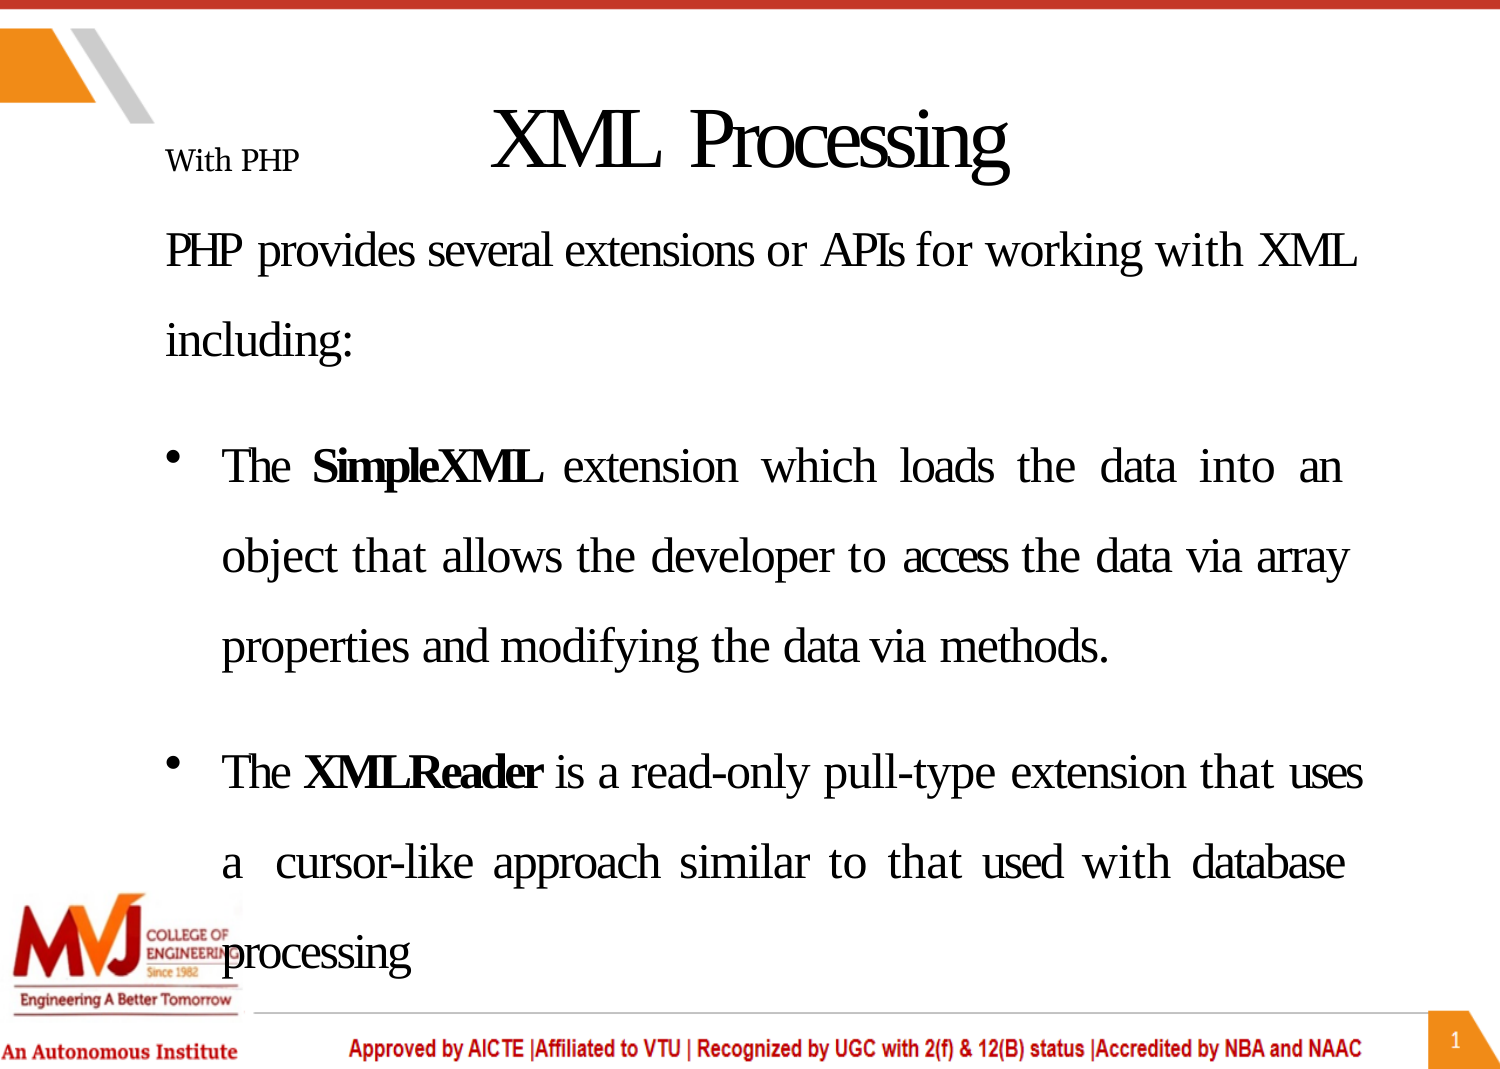

# XML Processing
With PHP
PHP provides several extensions or APIs for working with XML
including:
The SimpleXML extension which loads the data into an  object that allows the developer to access the data via array  properties and modifying the data via methods.
The XMLReader is a read-only pull-type extension that uses a  cursor-like approach similar to that used with database  processing